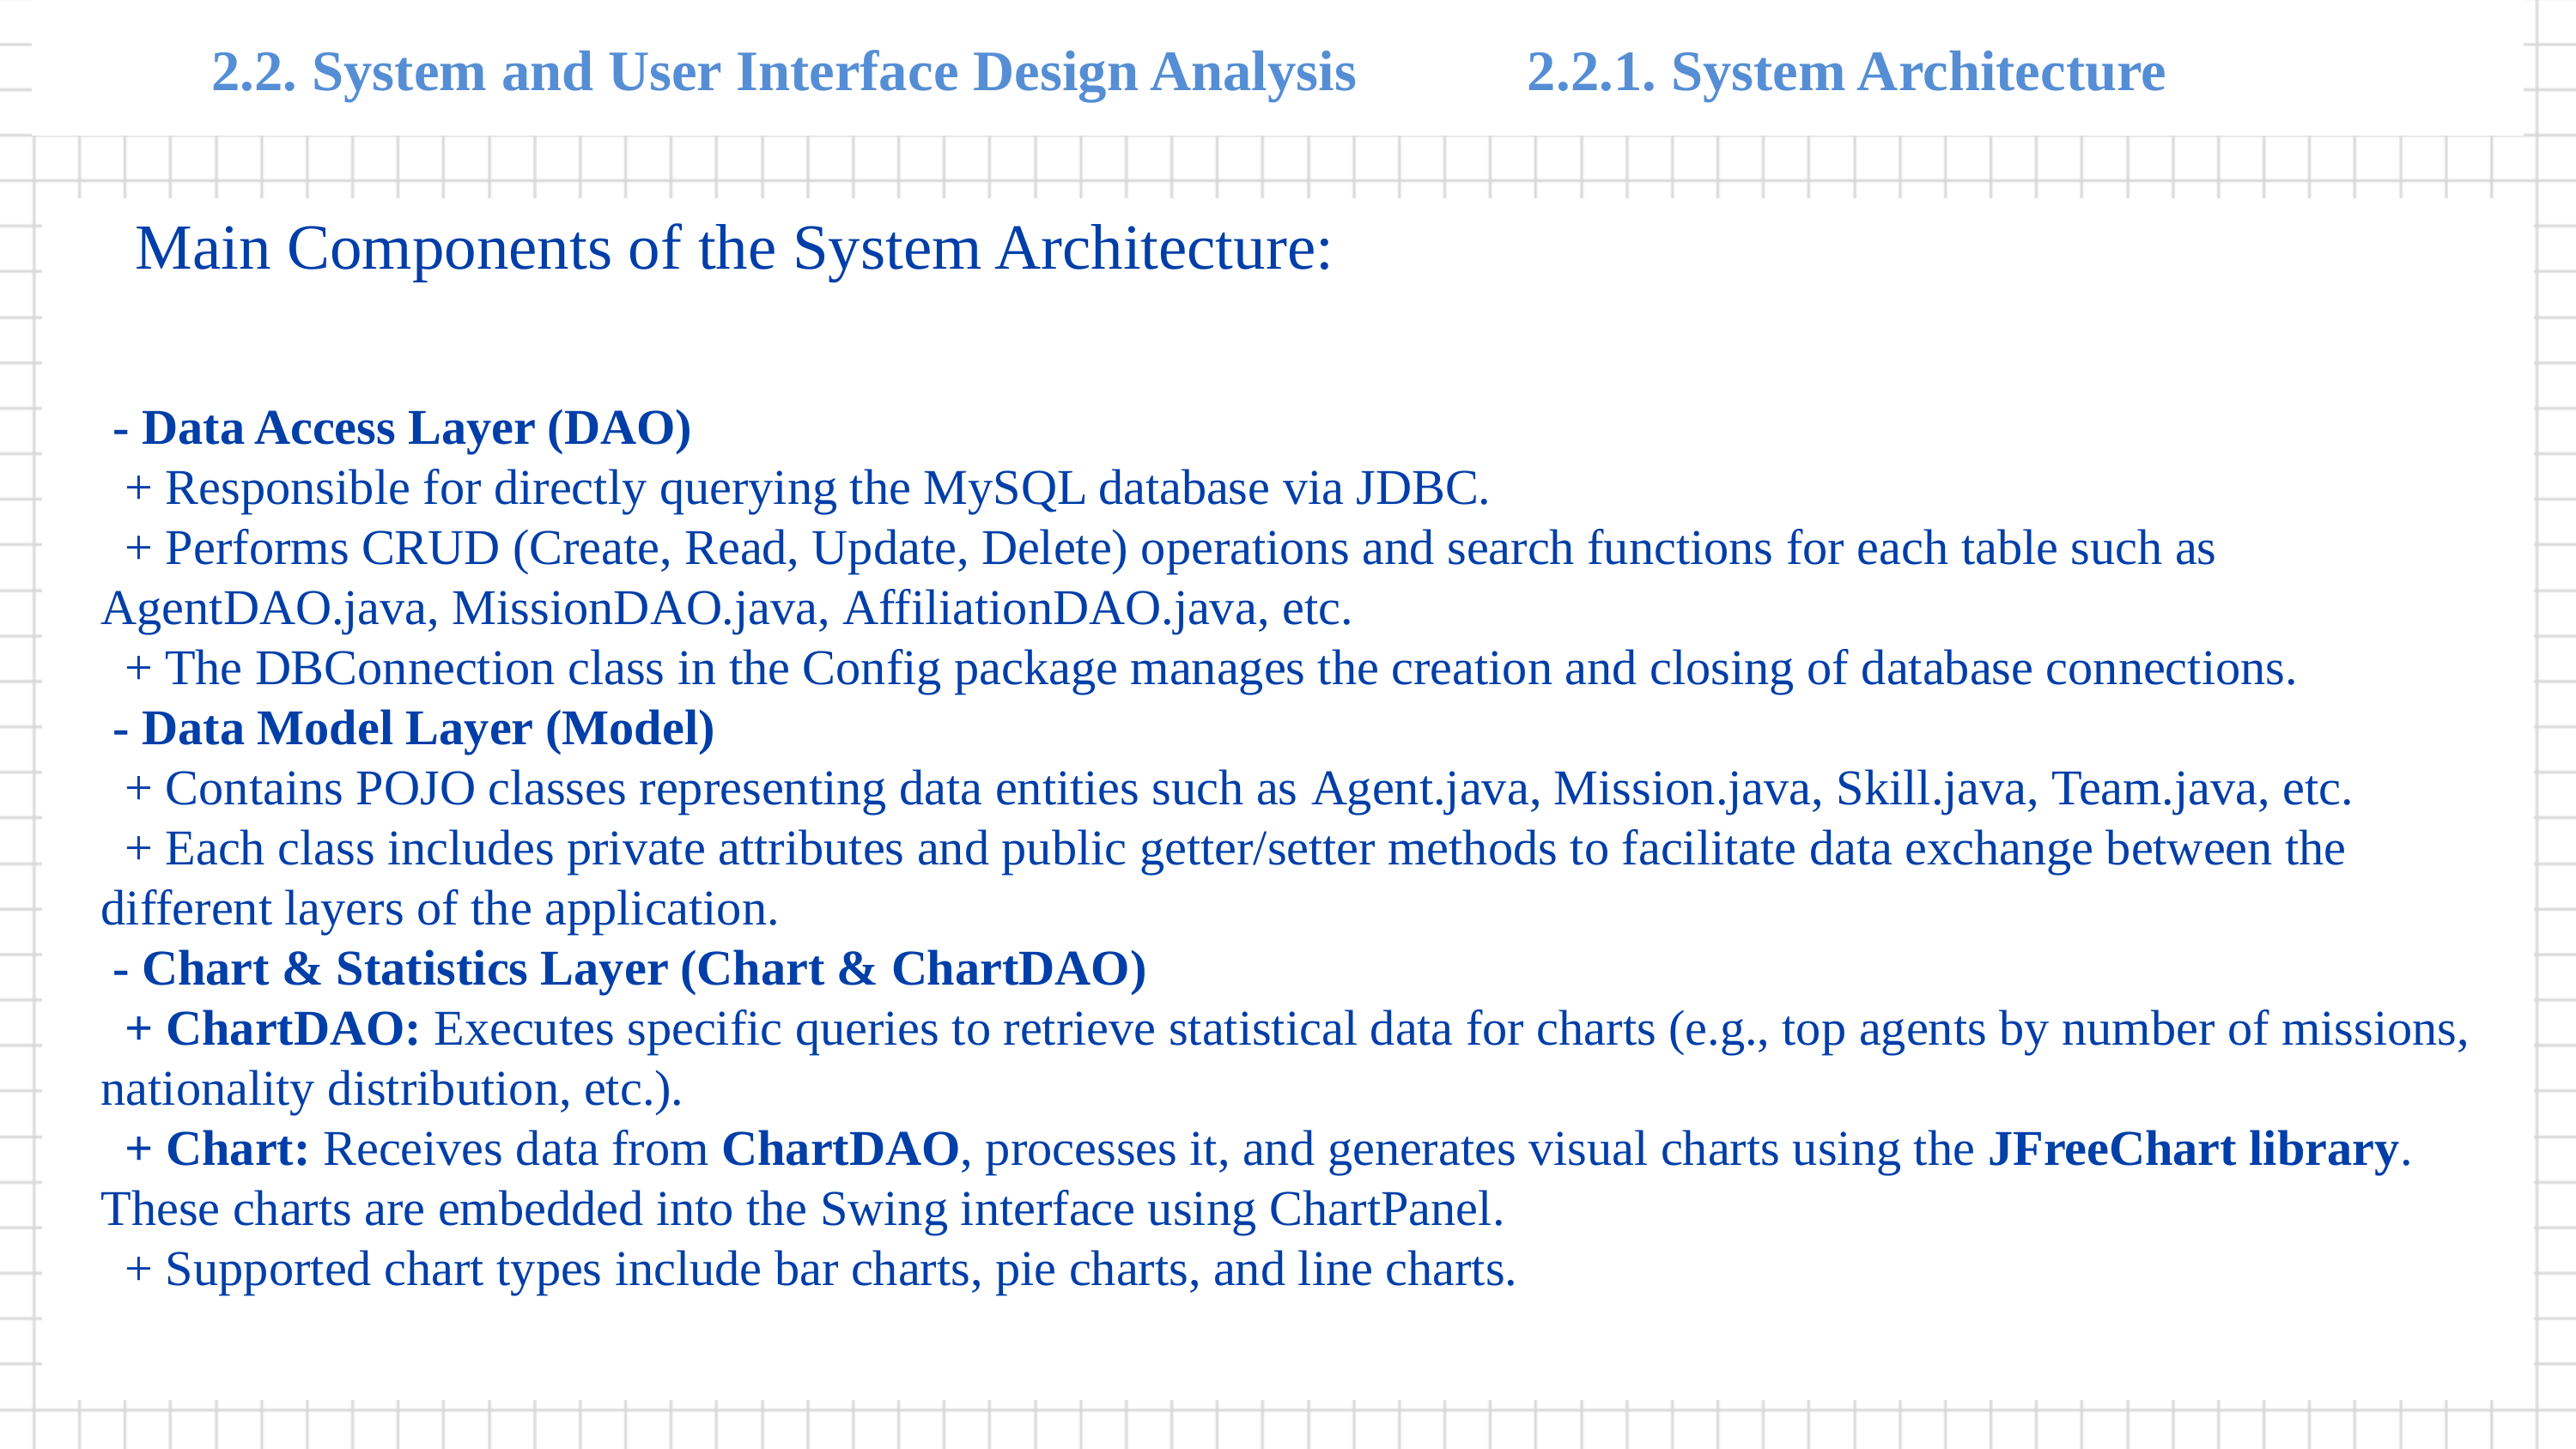

CHAPTER 2

CHAPTER 2
Proposed Solution and Application Design Analysis
2.2.1. System Architecture
2.2. System and User Interface Design Analysis
Main Components of the System Architecture:

- Data Access Layer (DAO)
 + Responsible for directly querying the MySQL database via JDBC.
 + Performs CRUD (Create, Read, Update, Delete) operations and search functions for each table such as AgentDAO.java, MissionDAO.java, AffiliationDAO.java, etc.
 + The DBConnection class in the Config package manages the creation and closing of database connections.
- Data Model Layer (Model)
 + Contains POJO classes representing data entities such as Agent.java, Mission.java, Skill.java, Team.java, etc.
 + Each class includes private attributes and public getter/setter methods to facilitate data exchange between the different layers of the application.
- Chart & Statistics Layer (Chart & ChartDAO)
 + ChartDAO: Executes specific queries to retrieve statistical data for charts (e.g., top agents by number of missions, nationality distribution, etc.).
 + Chart: Receives data from ChartDAO, processes it, and generates visual charts using the JFreeChart library. These charts are embedded into the Swing interface using ChartPanel.
 + Supported chart types include bar charts, pie charts, and line charts.